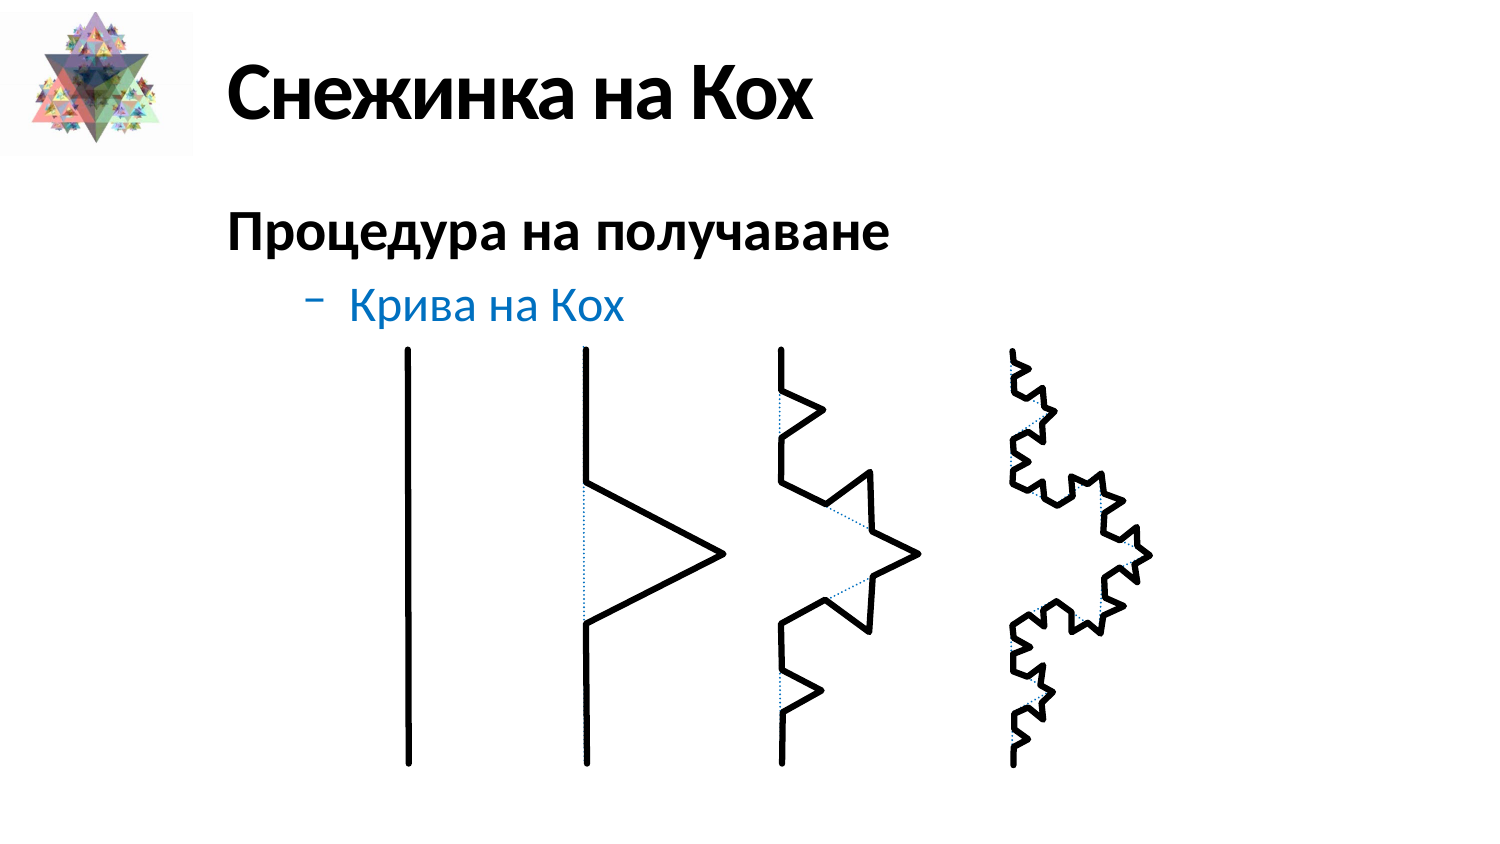

# Снежинка на Кох
Процедура на получаване
Крива на Кох